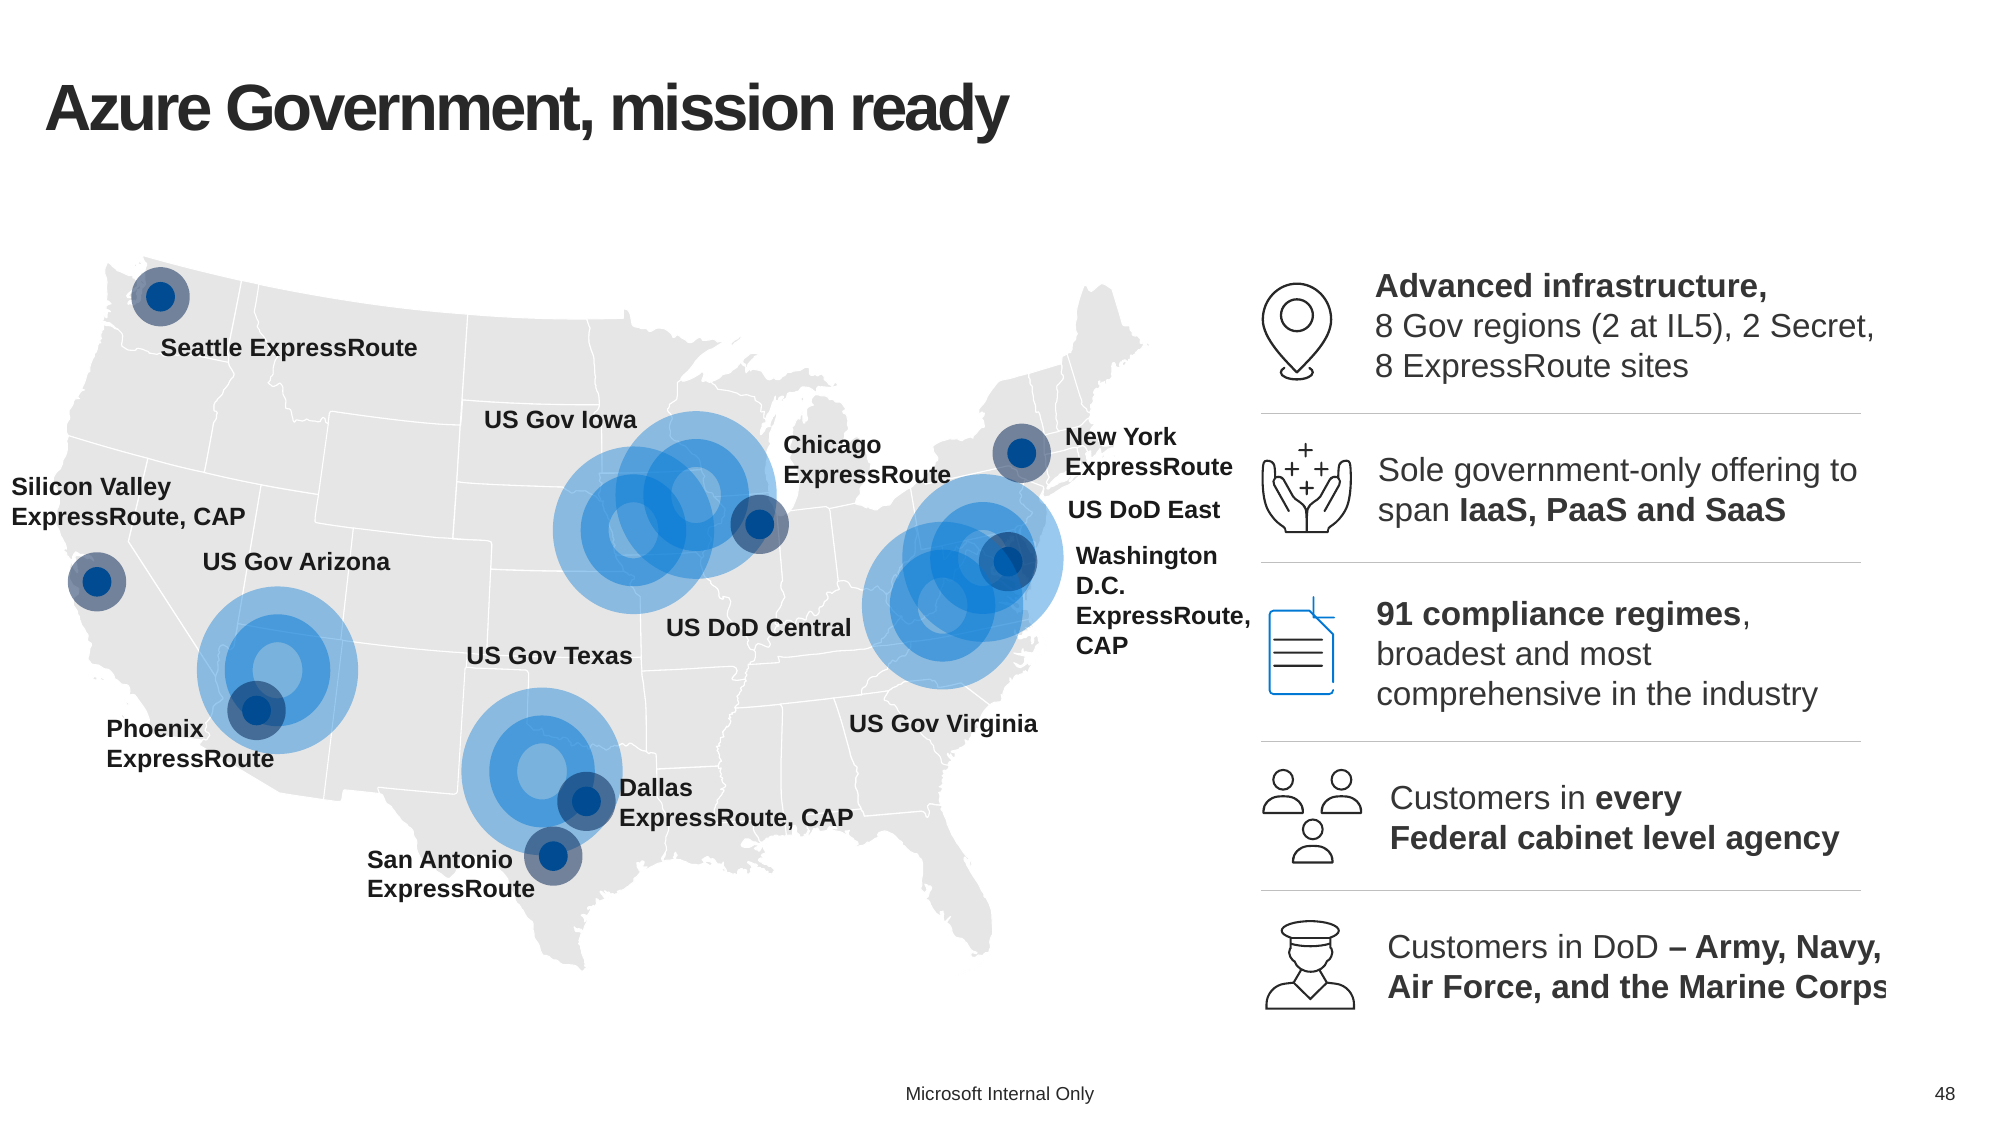

# Azure Government, mission ready

Seattle ExpressRoute
US Gov Iowa
New York
ExpressRoute
Chicago
ExpressRoute
Silicon Valley
ExpressRoute, CAP
US DoD East
Washington D.C. ExpressRoute, CAP
US Gov Arizona
US DoD Central
US Gov Texas
US Gov Virginia
Phoenix
ExpressRoute
Dallas
ExpressRoute, CAP
San Antonio
ExpressRoute

Advanced infrastructure,
8 Gov regions (2 at IL5), 2 Secret, 8 ExpressRoute sites

Sole government-only offering to span IaaS, PaaS and SaaS

91 compliance regimes,
broadest and most comprehensive in the industry

Customers in every
Federal cabinet level agency

Customers in DoD – Army, Navy, Air Force, and the Marine Corps

Microsoft Internal Only
48